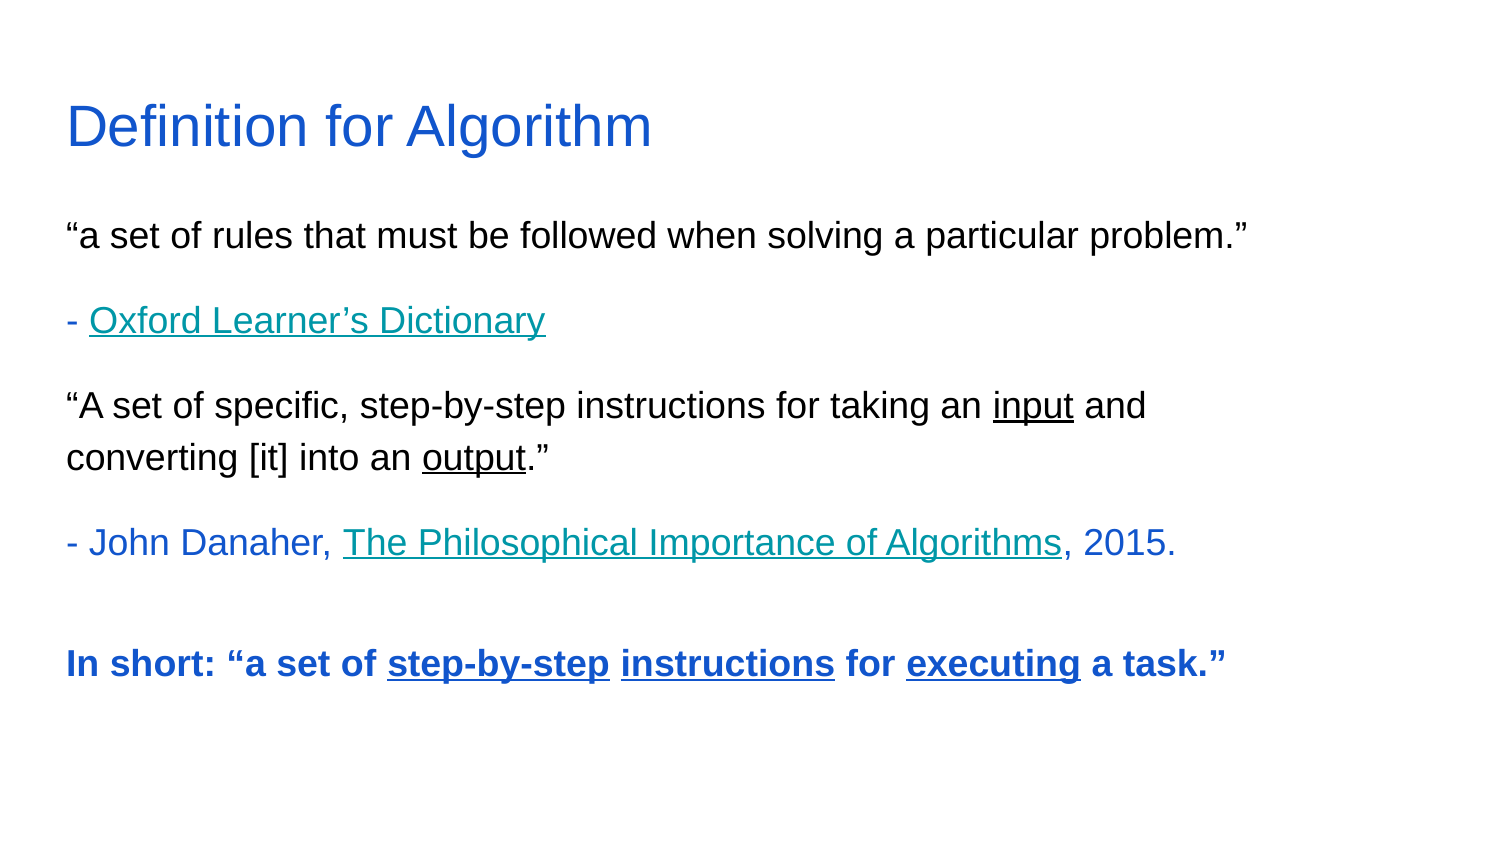

# Definition for Algorithm
“a set of rules that must be followed when solving a particular problem.”
- Oxford Learner’s Dictionary
“A set of specific, step-by-step instructions for taking an input and converting [it] into an output.”
- John Danaher, The Philosophical Importance of Algorithms, 2015.

In short: “a set of step-by-step instructions for executing a task.”